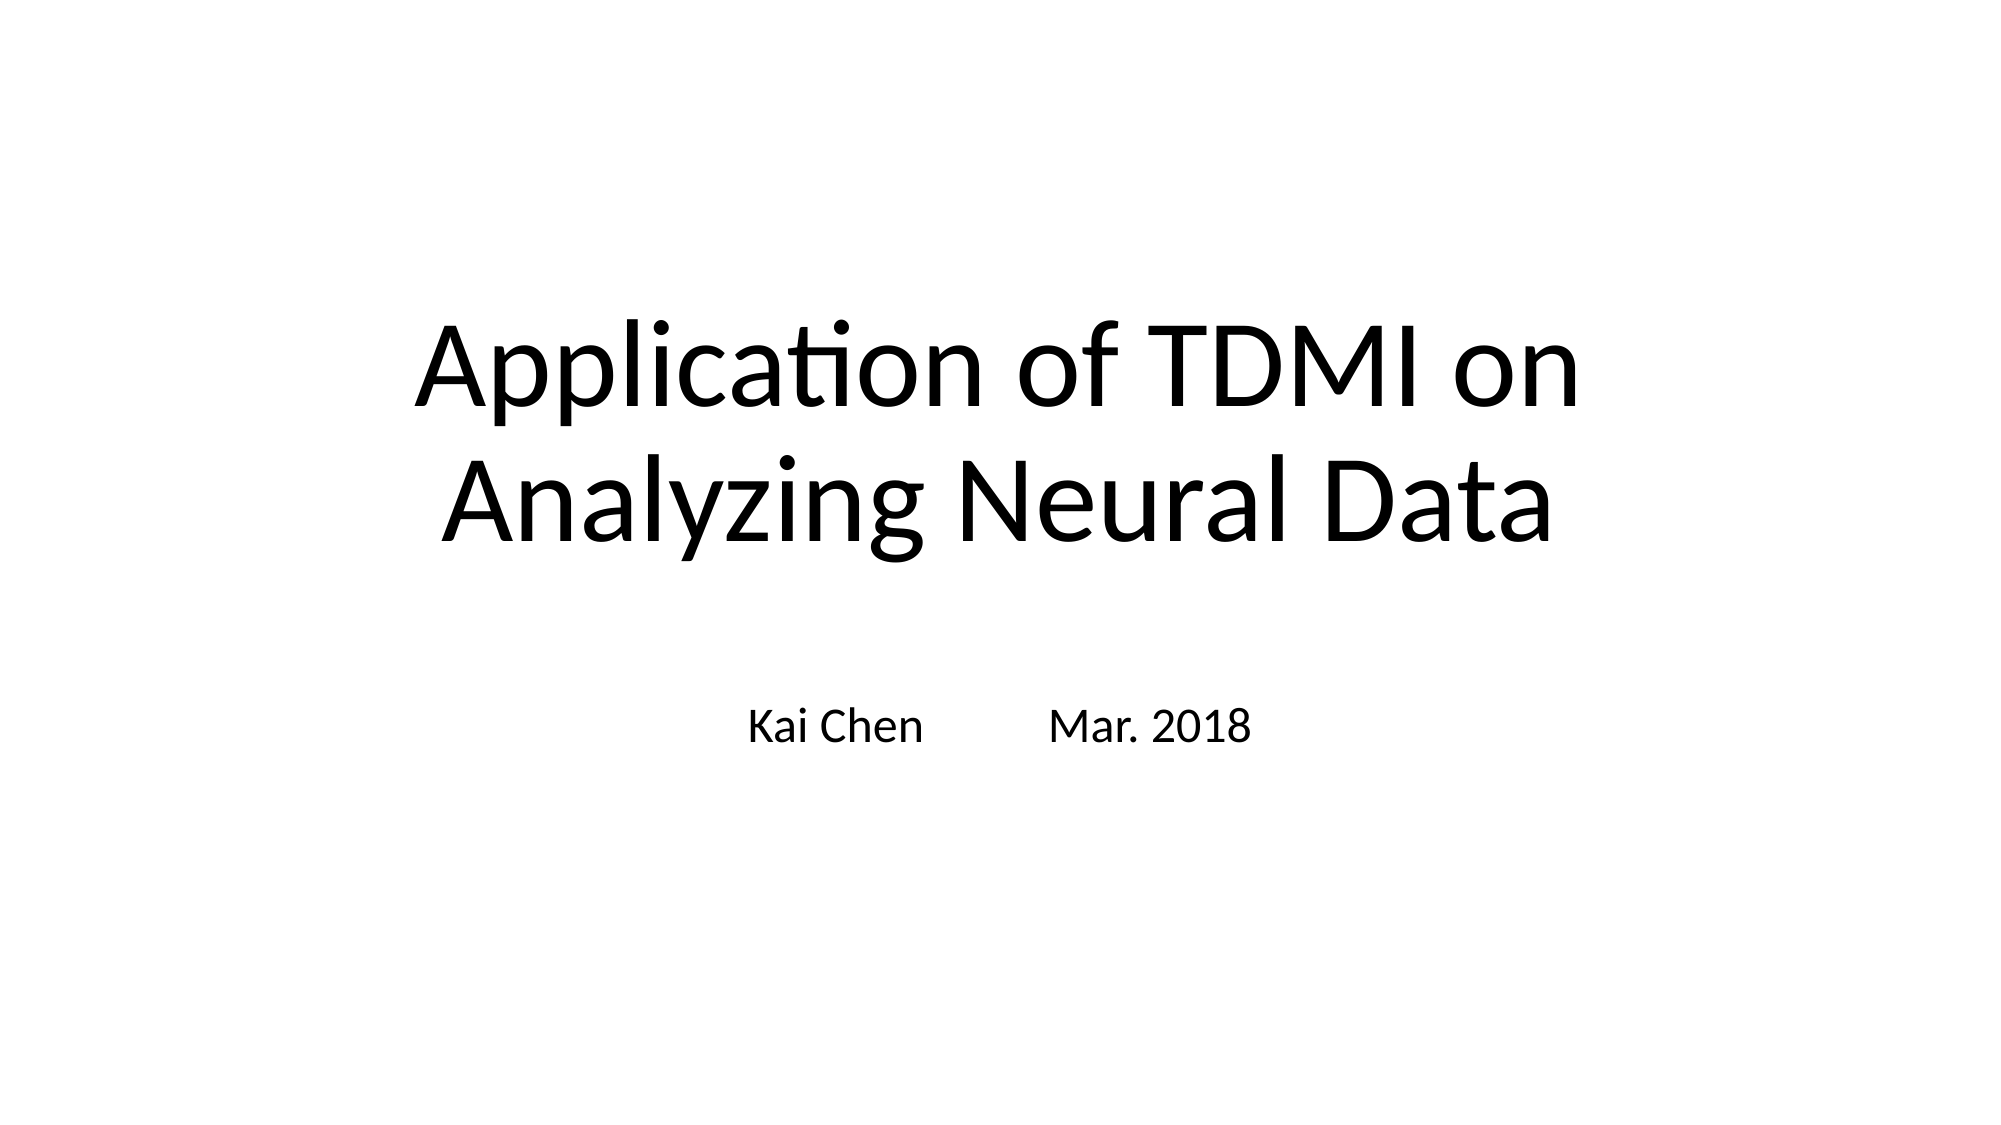

# Application of TDMI on Analyzing Neural Data
Kai Chen	Mar. 2018